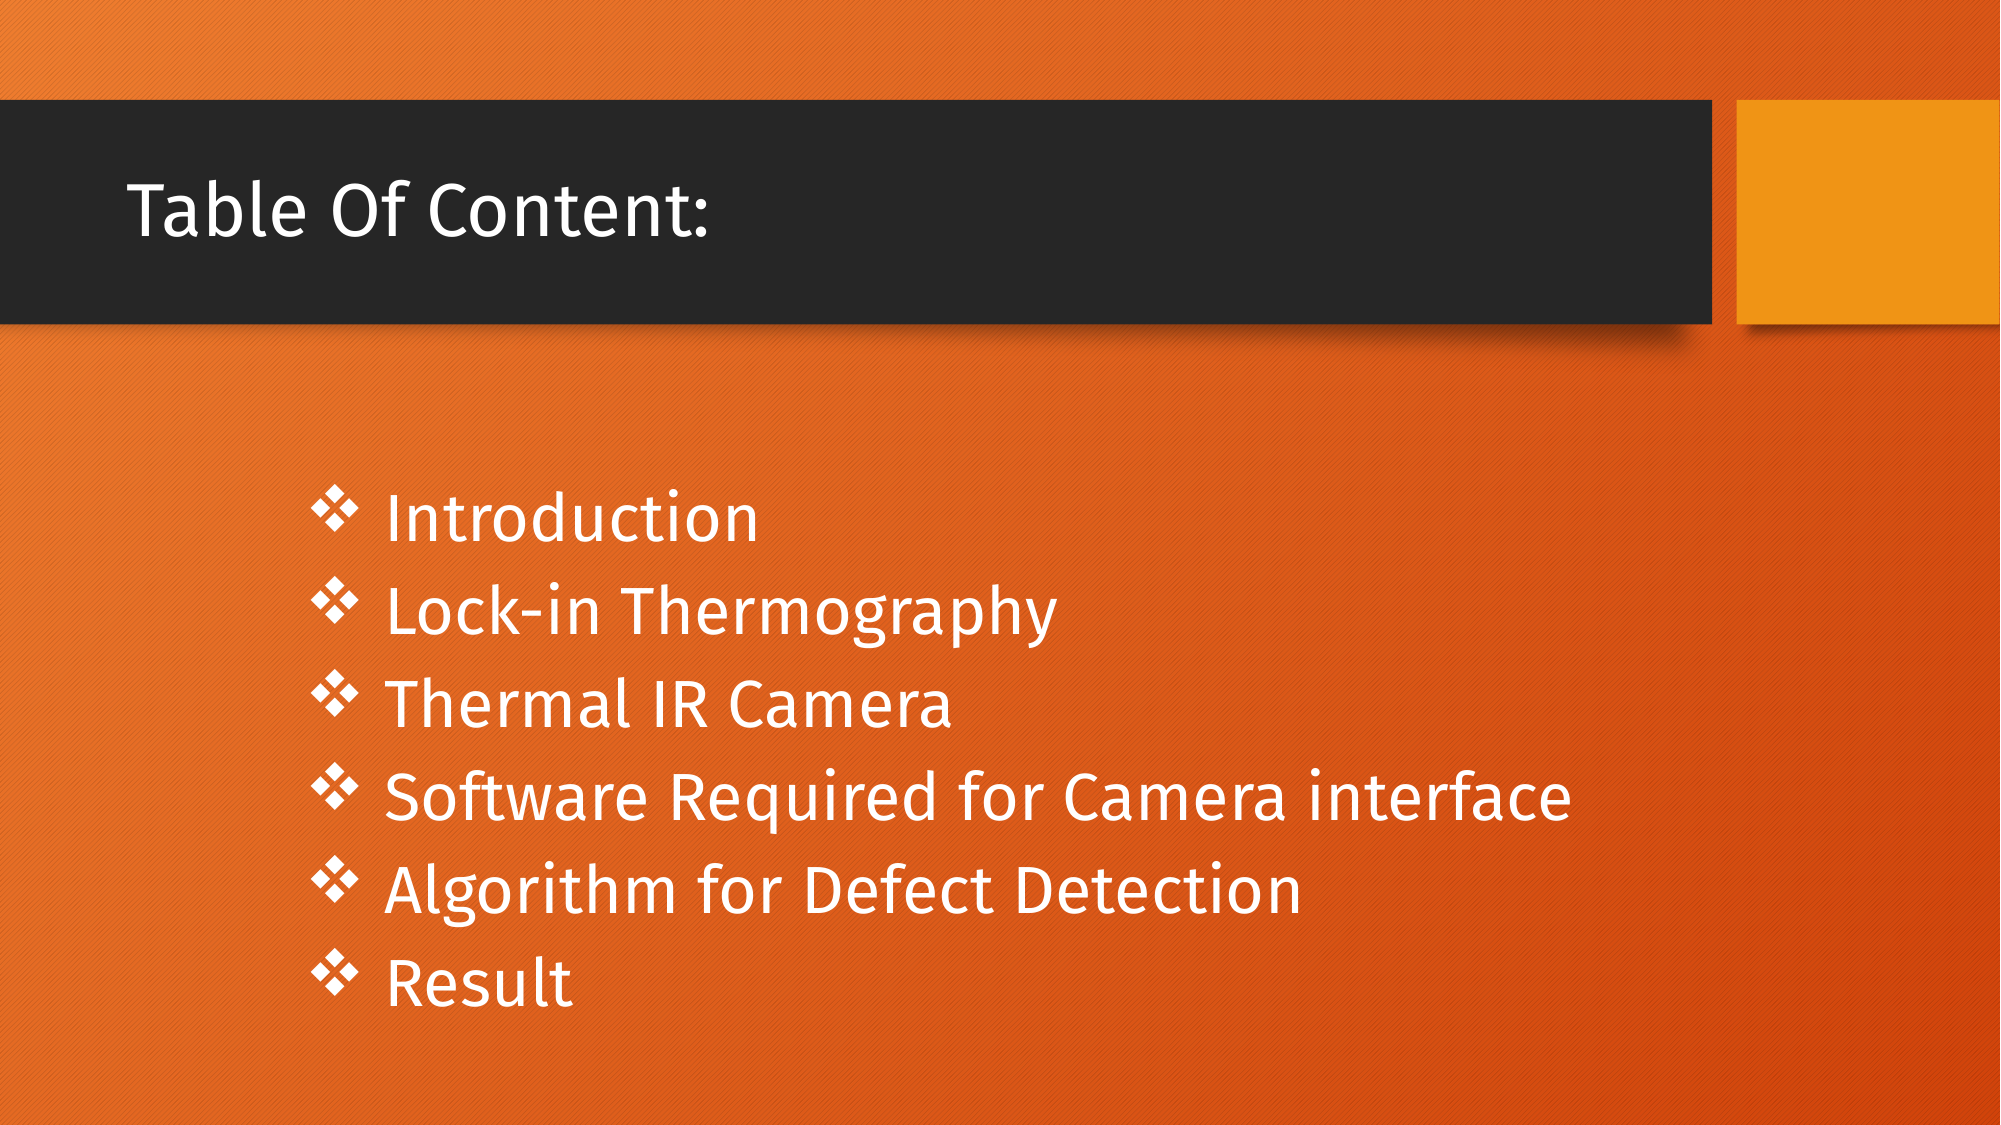

# Table Of Content:
 Introduction
 Lock-in Thermography
 Thermal IR Camera
 Software Required for Camera interface
 Algorithm for Defect Detection
 Result